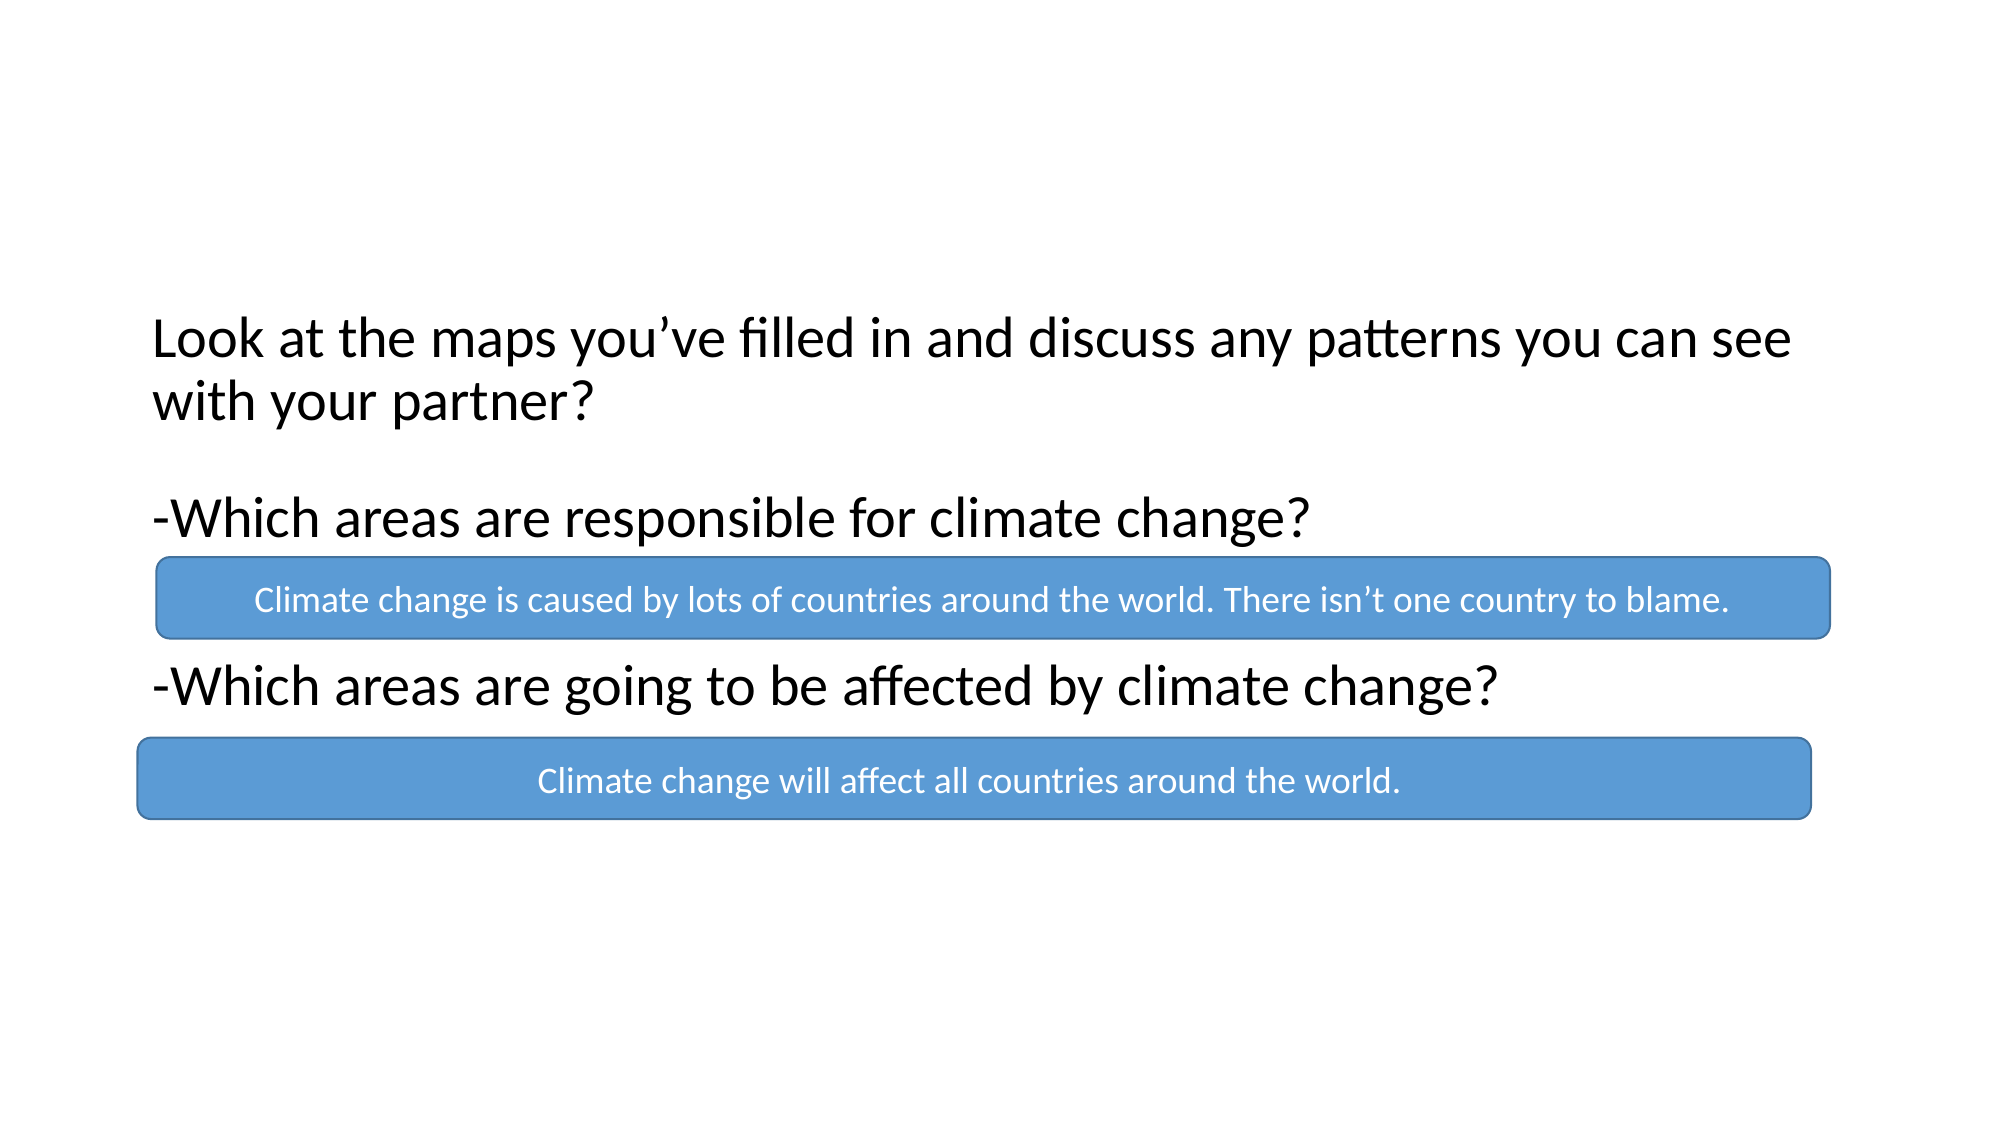

Look at the maps you’ve filled in and discuss any patterns you can see with your partner?

-Which areas are responsible for climate change?

-Which areas are going to be affected by climate change?

Climate change is caused by lots of countries around the world. There isn’t one country to blame.
Climate change will affect all countries around the world.